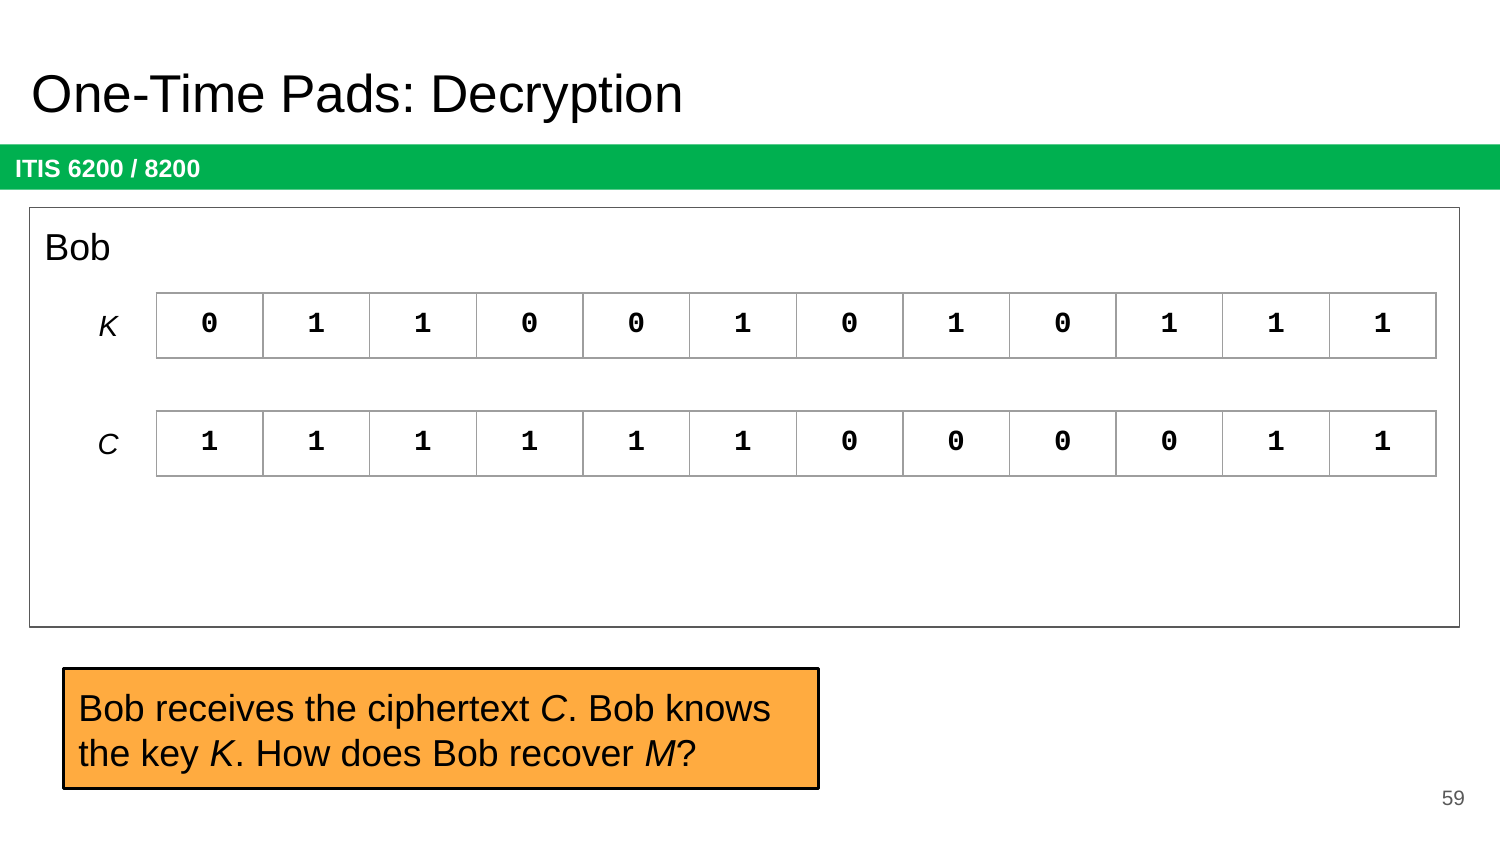

# One-Time Pads: Decryption

Bob
K
| 0 | 1 | 1 | 0 | 0 | 1 | 0 | 1 | 0 | 1 | 1 | 1 |
| --- | --- | --- | --- | --- | --- | --- | --- | --- | --- | --- | --- |
C
| 1 | 1 | 1 | 1 | 1 | 1 | 0 | 0 | 0 | 0 | 1 | 1 |
| --- | --- | --- | --- | --- | --- | --- | --- | --- | --- | --- | --- |
Bob receives the ciphertext C. Bob knows the key K. How does Bob recover M?
59